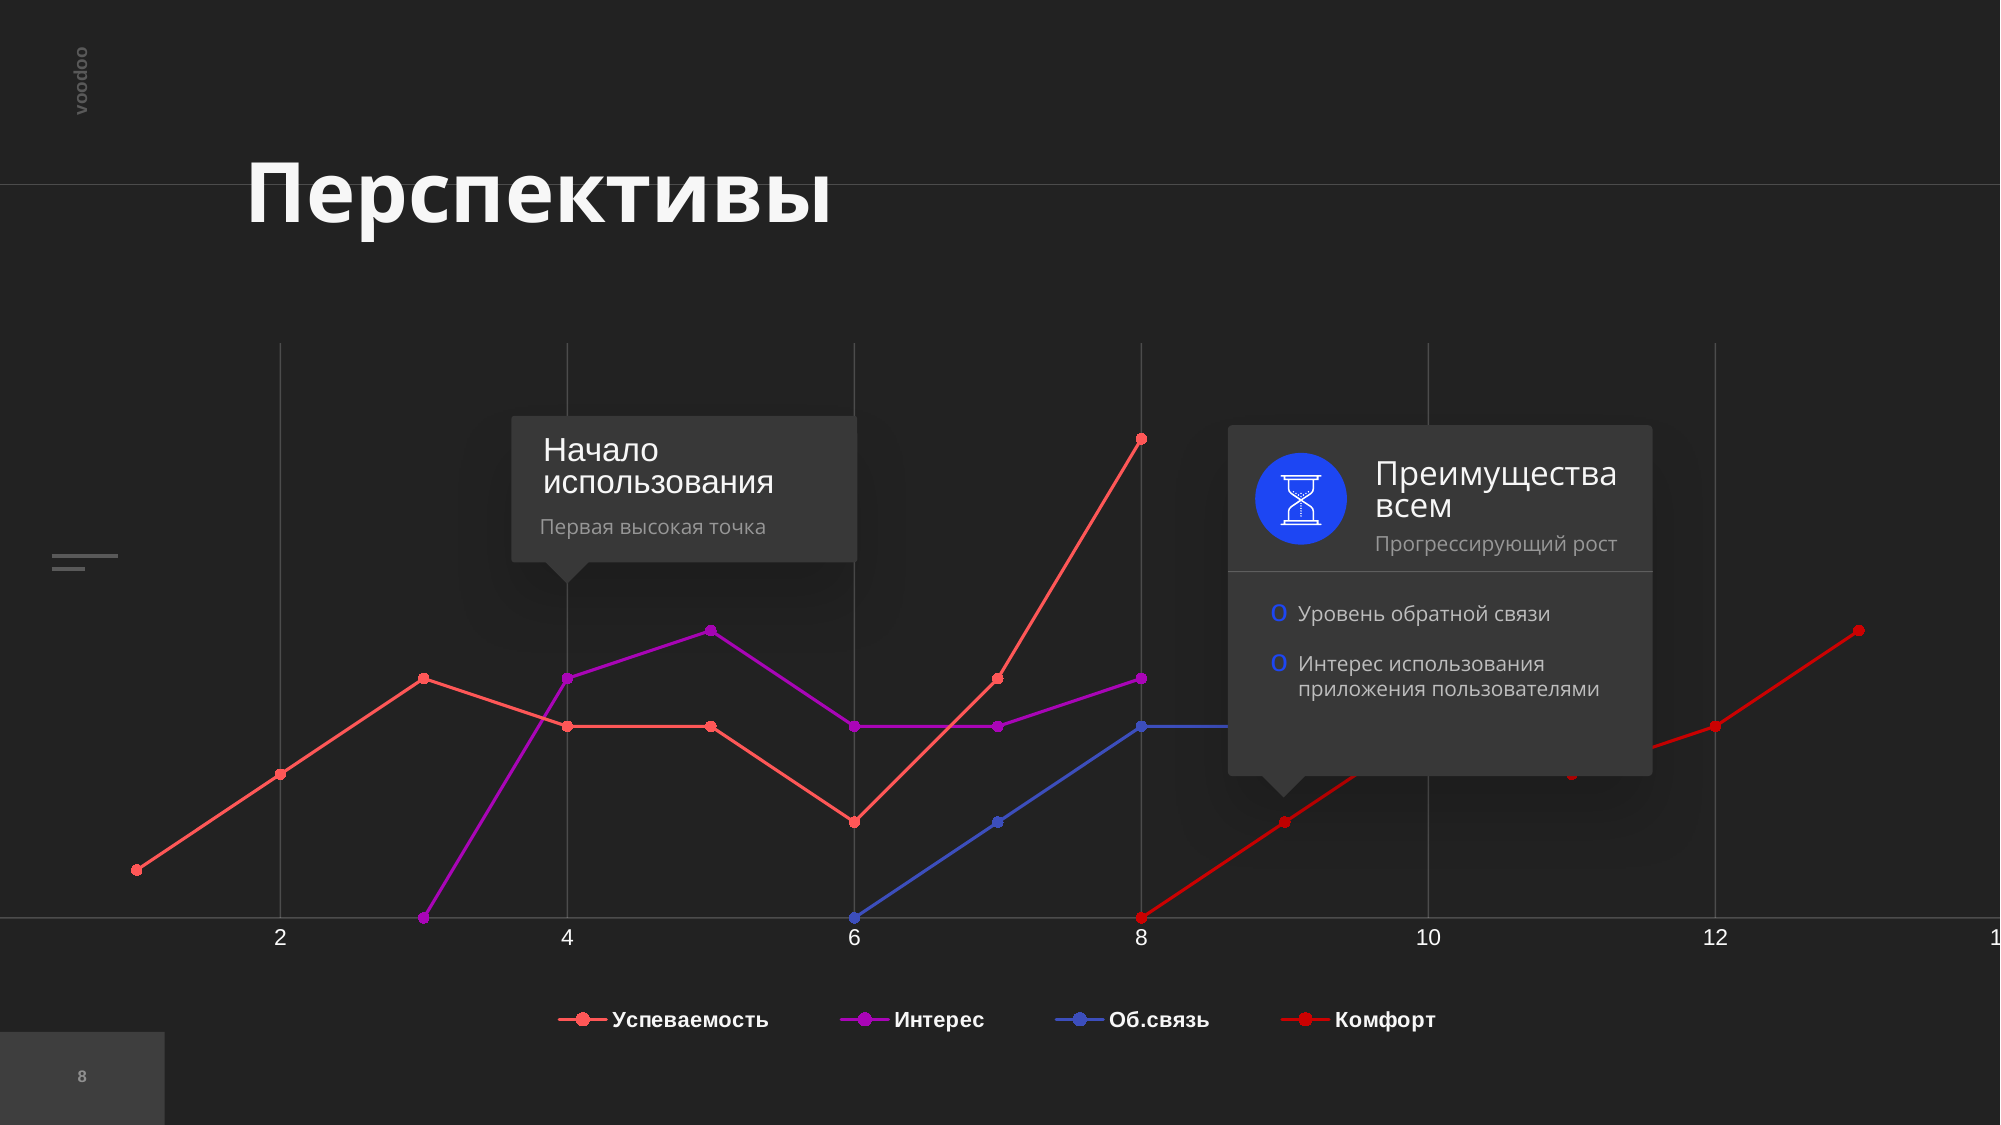

Перспективы

### Chart

| Category | Успеваемость | Интерес | Об.связь | Комфорт |
|---|---|---|---|---|
Начало использования
Первая высокая точка

Преимущества всем

Прогрессирующий рост
Уровень обратной связи
Интерес использования приложения пользователями